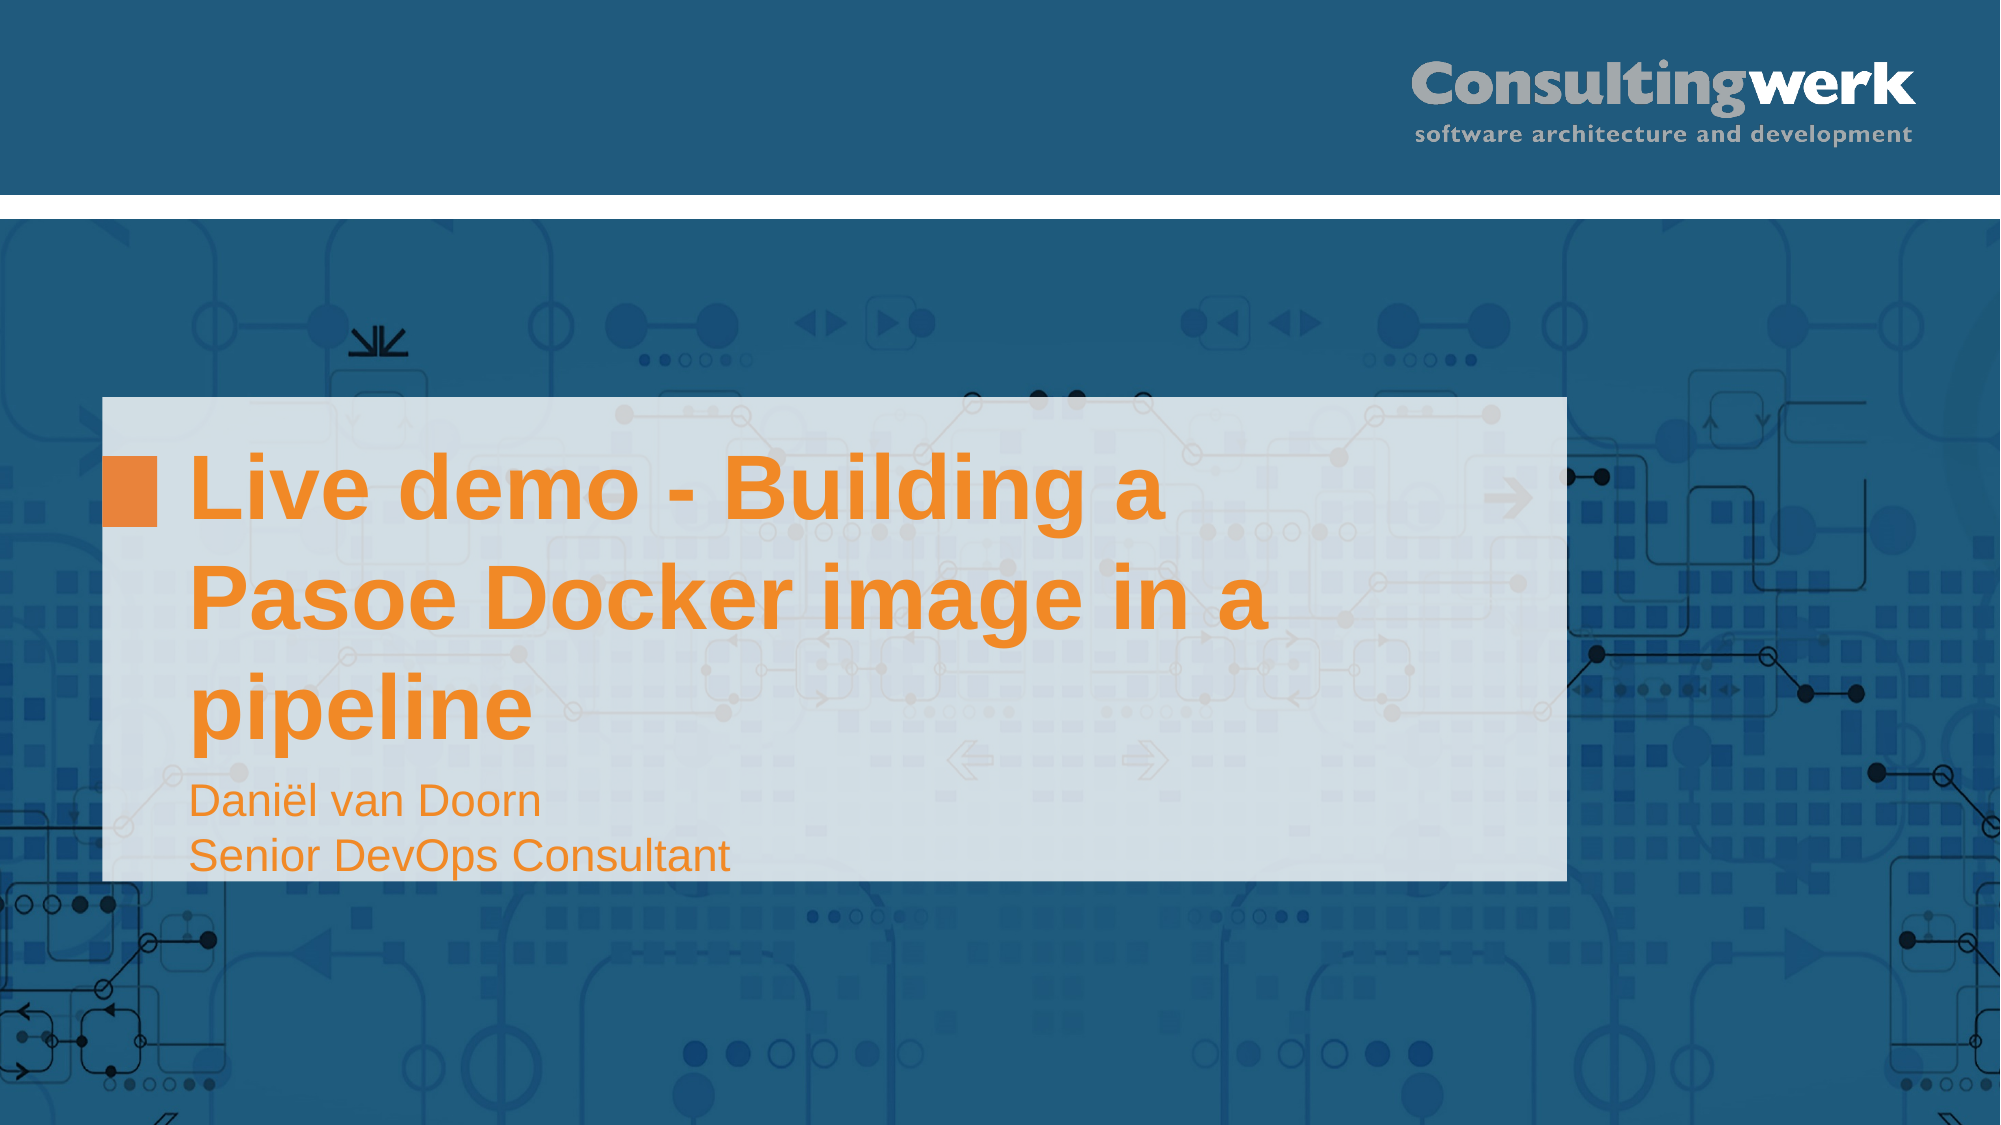

# Live demo - Building a Pasoe Docker image in a pipeline
Daniël van Doorn
Senior DevOps Consultant